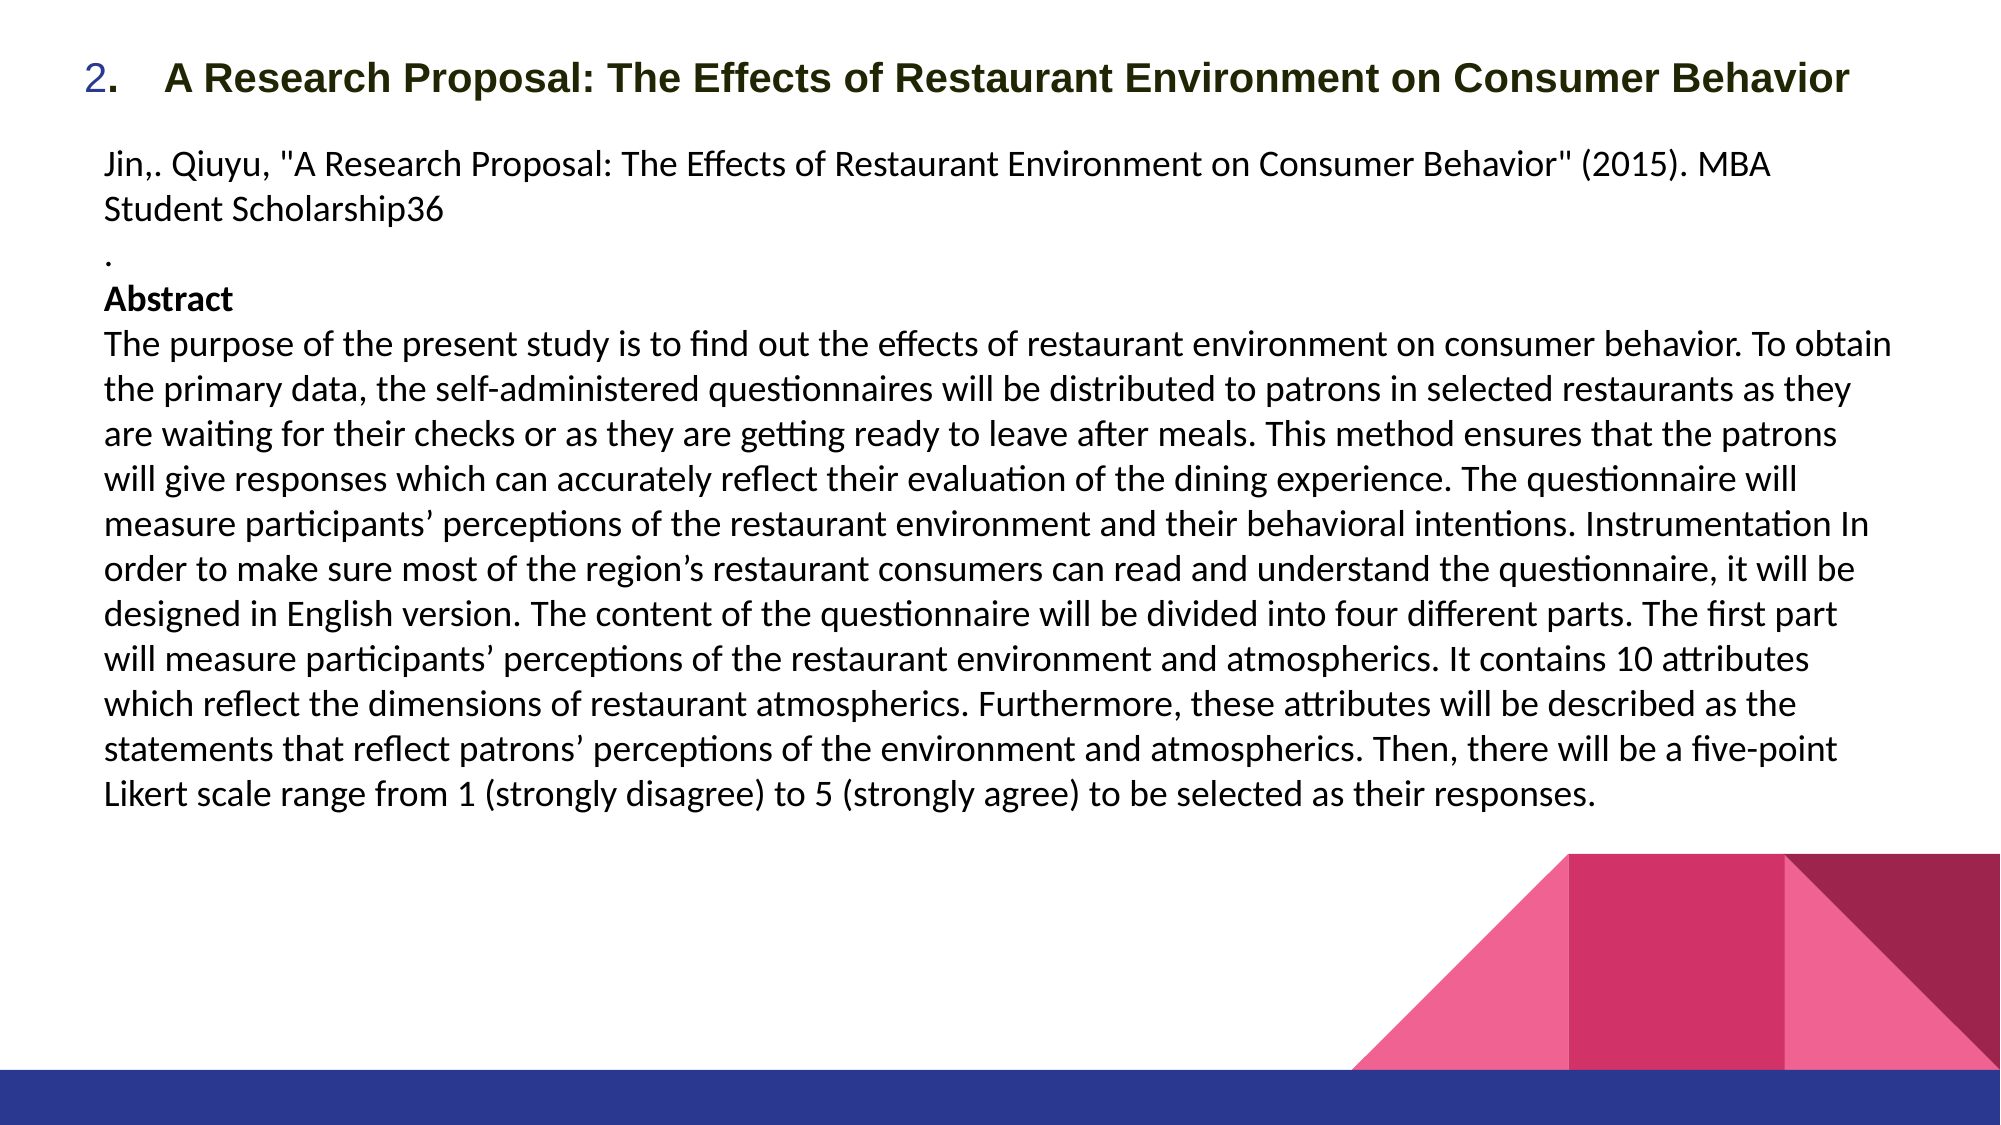

# 2.    A Research Proposal: The Effects of Restaurant Environment on Consumer Behavior
Jin,. Qiuyu, "A Research Proposal: The Effects of Restaurant Environment on Consumer Behavior" (2015). MBA Student Scholarship36
.
Abstract
The purpose of the present study is to find out the effects of restaurant environment on consumer behavior. To obtain the primary data, the self-administered questionnaires will be distributed to patrons in selected restaurants as they are waiting for their checks or as they are getting ready to leave after meals. This method ensures that the patrons will give responses which can accurately reflect their evaluation of the dining experience. The questionnaire will measure participants’ perceptions of the restaurant environment and their behavioral intentions. Instrumentation In order to make sure most of the region’s restaurant consumers can read and understand the questionnaire, it will be designed in English version. The content of the questionnaire will be divided into four different parts. The first part will measure participants’ perceptions of the restaurant environment and atmospherics. It contains 10 attributes which reflect the dimensions of restaurant atmospherics. Furthermore, these attributes will be described as the statements that reflect patrons’ perceptions of the environment and atmospherics. Then, there will be a five-point Likert scale range from 1 (strongly disagree) to 5 (strongly agree) to be selected as their responses.